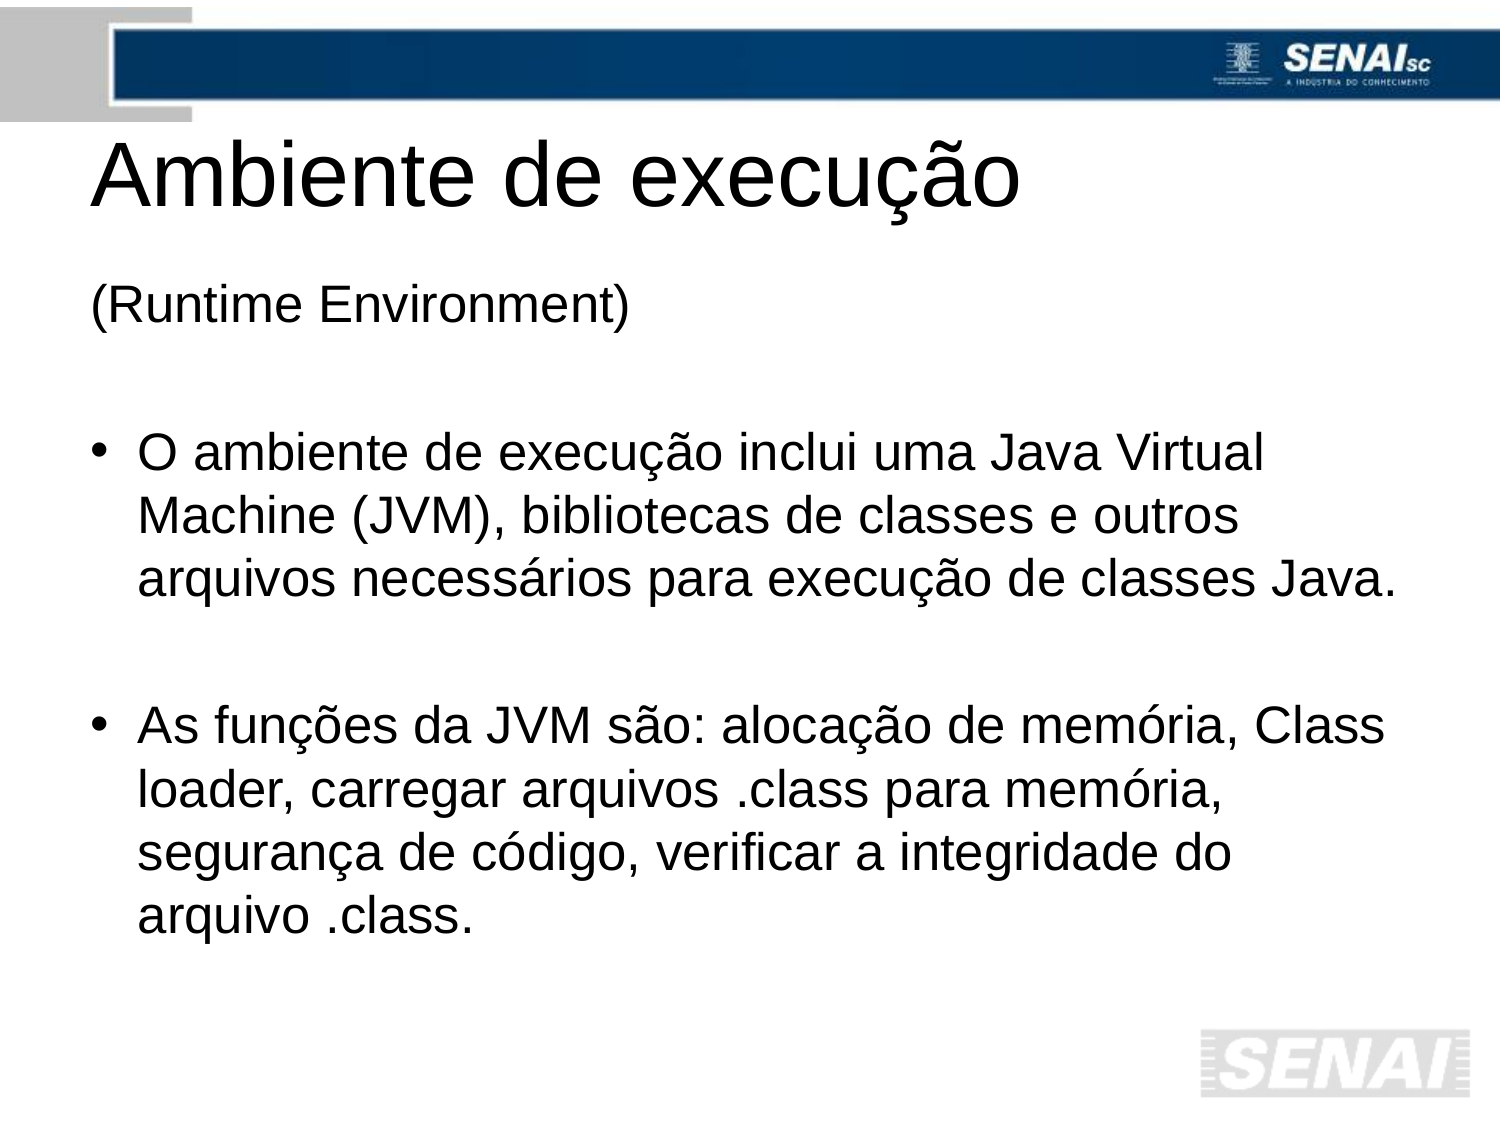

# Ambiente de execução
(Runtime Environment)

O ambiente de execução inclui uma Java Virtual Machine (JVM), bibliotecas de classes e outros arquivos necessários para execução de classes Java.

As funções da JVM são: alocação de memória, Class loader, carregar arquivos .class para memória, segurança de código, verificar a integridade do arquivo .class.